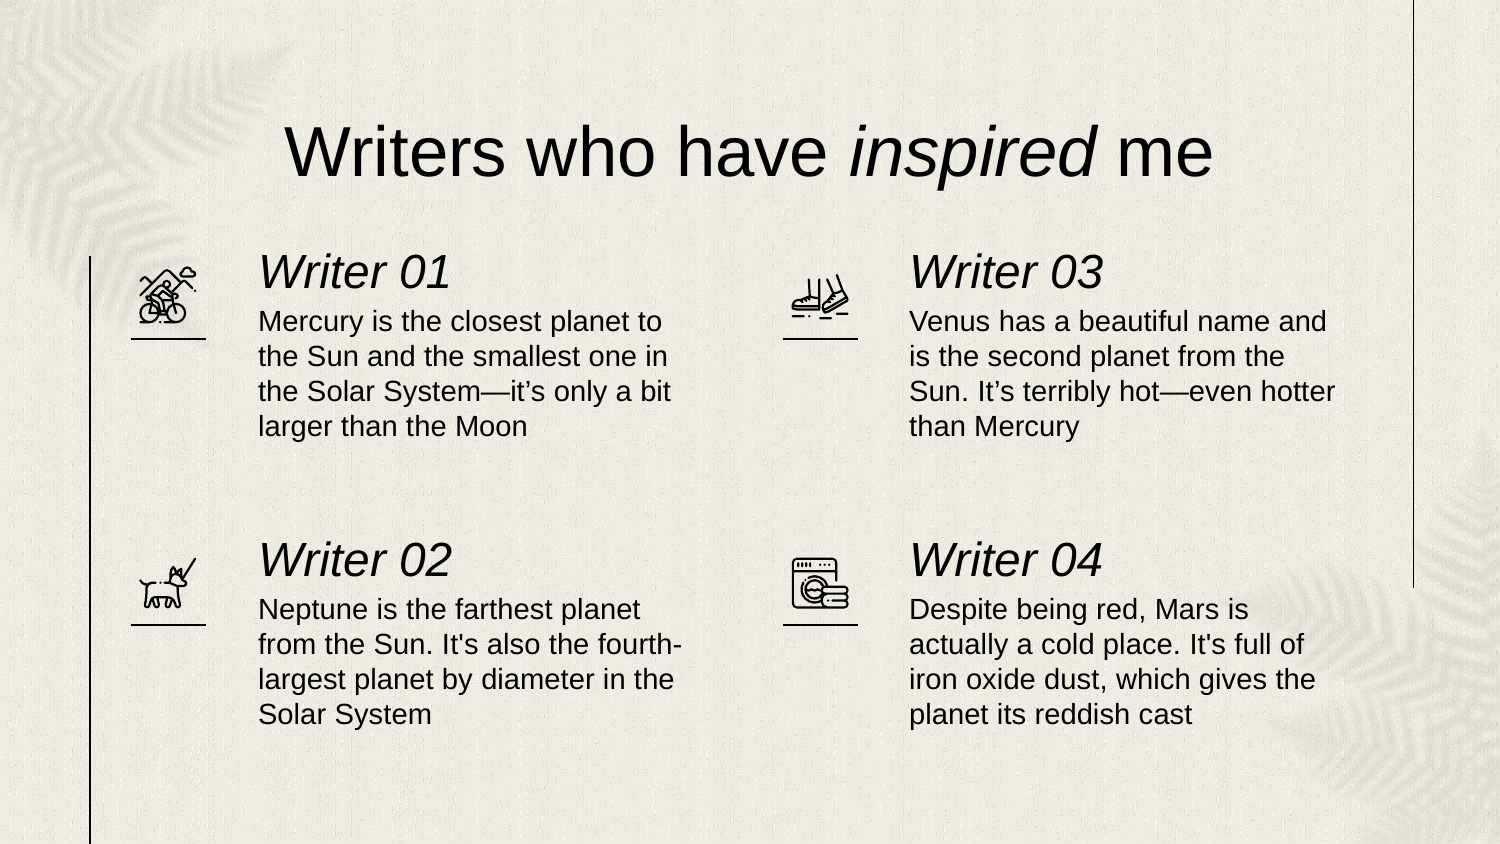

# Writers who have inspired me
Writer 01
Writer 03

Mercury is the closest planet to the Sun and the smallest one in the Solar System—it’s only a bit larger than the Moon
Venus has a beautiful name and is the second planet from the Sun. It’s terribly hot—even hotter than Mercury
Writer 02
Writer 04

Neptune is the farthest planet from the Sun. It's also the fourth-largest planet by diameter in the Solar System
Despite being red, Mars is actually a cold place. It's full of iron oxide dust, which gives the planet its reddish cast